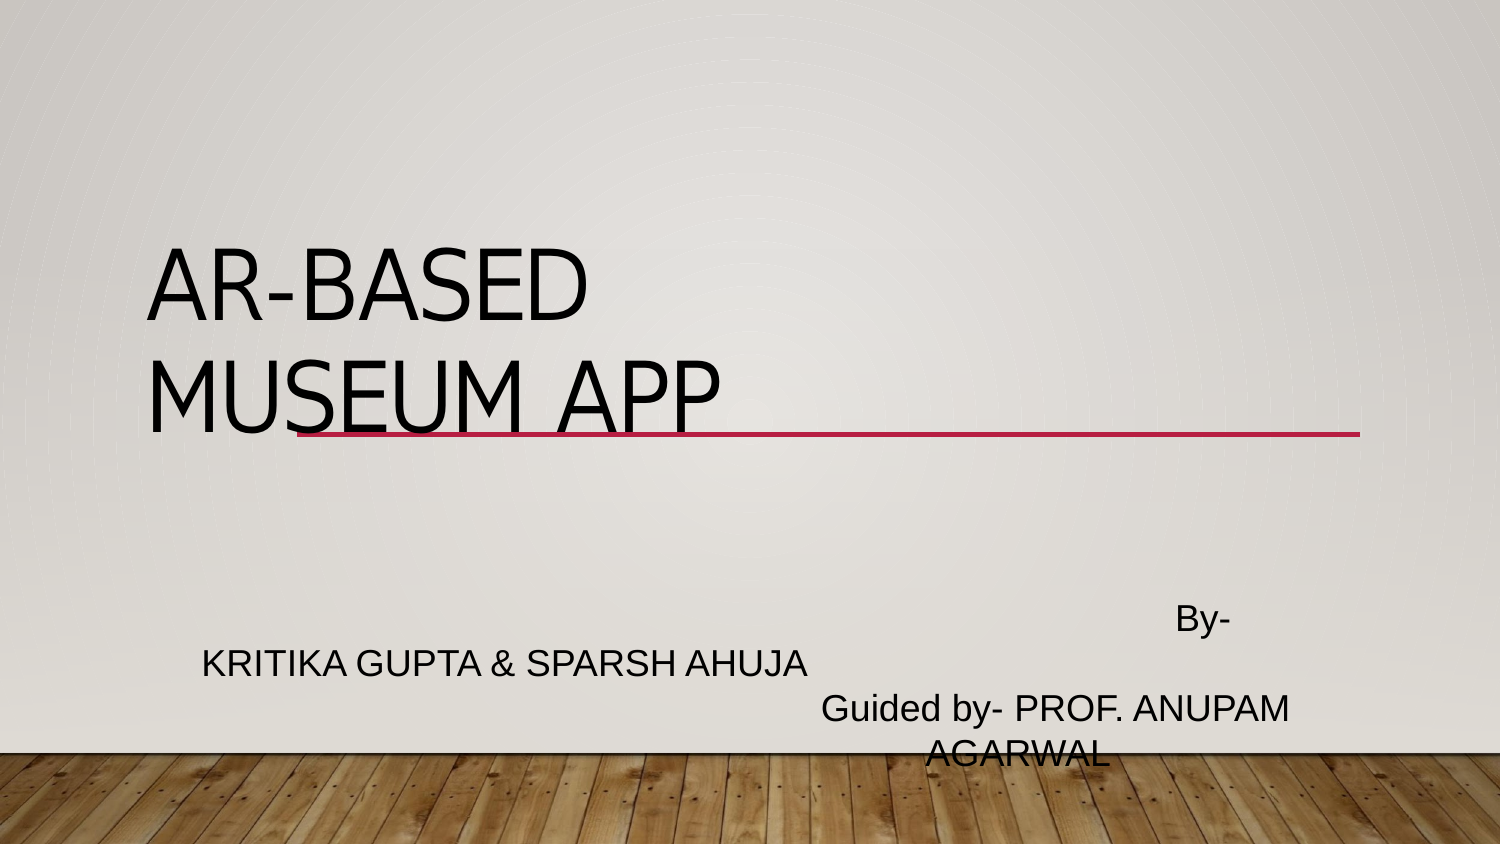

# AR-BASED MUSEUM APP
   						       By- KRITIKA GUPTA & SPARSH AHUJA
Guided by- PROF. ANUPAM AGARWAL